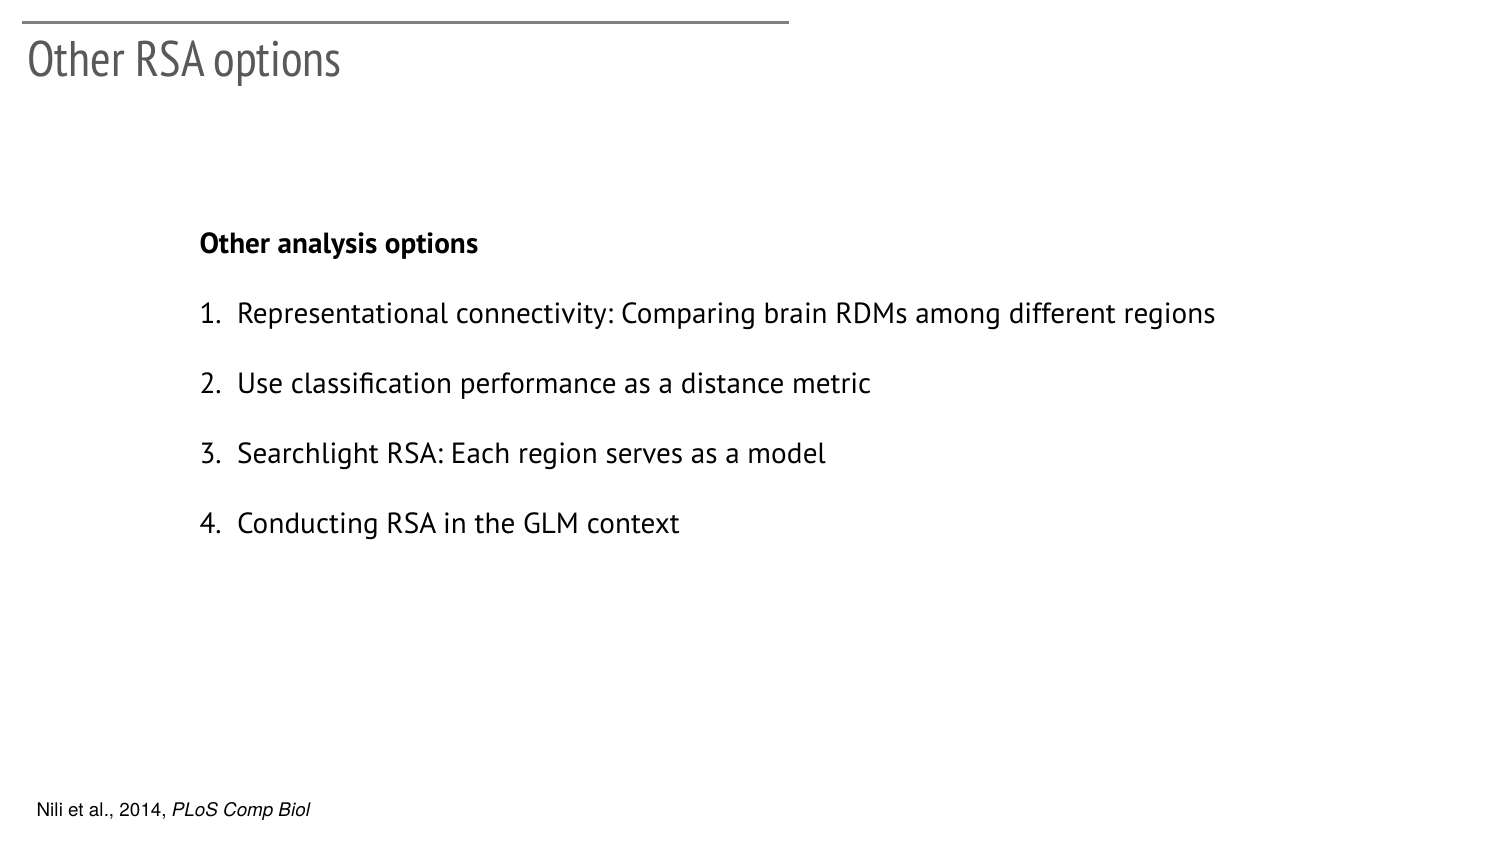

Other RSA options
Other analysis options
Representational connectivity: Comparing brain RDMs among different regions
Use classification performance as a distance metric
Searchlight RSA: Each region serves as a model
Conducting RSA in the GLM context
Nili et al., 2014, PLoS Comp Biol